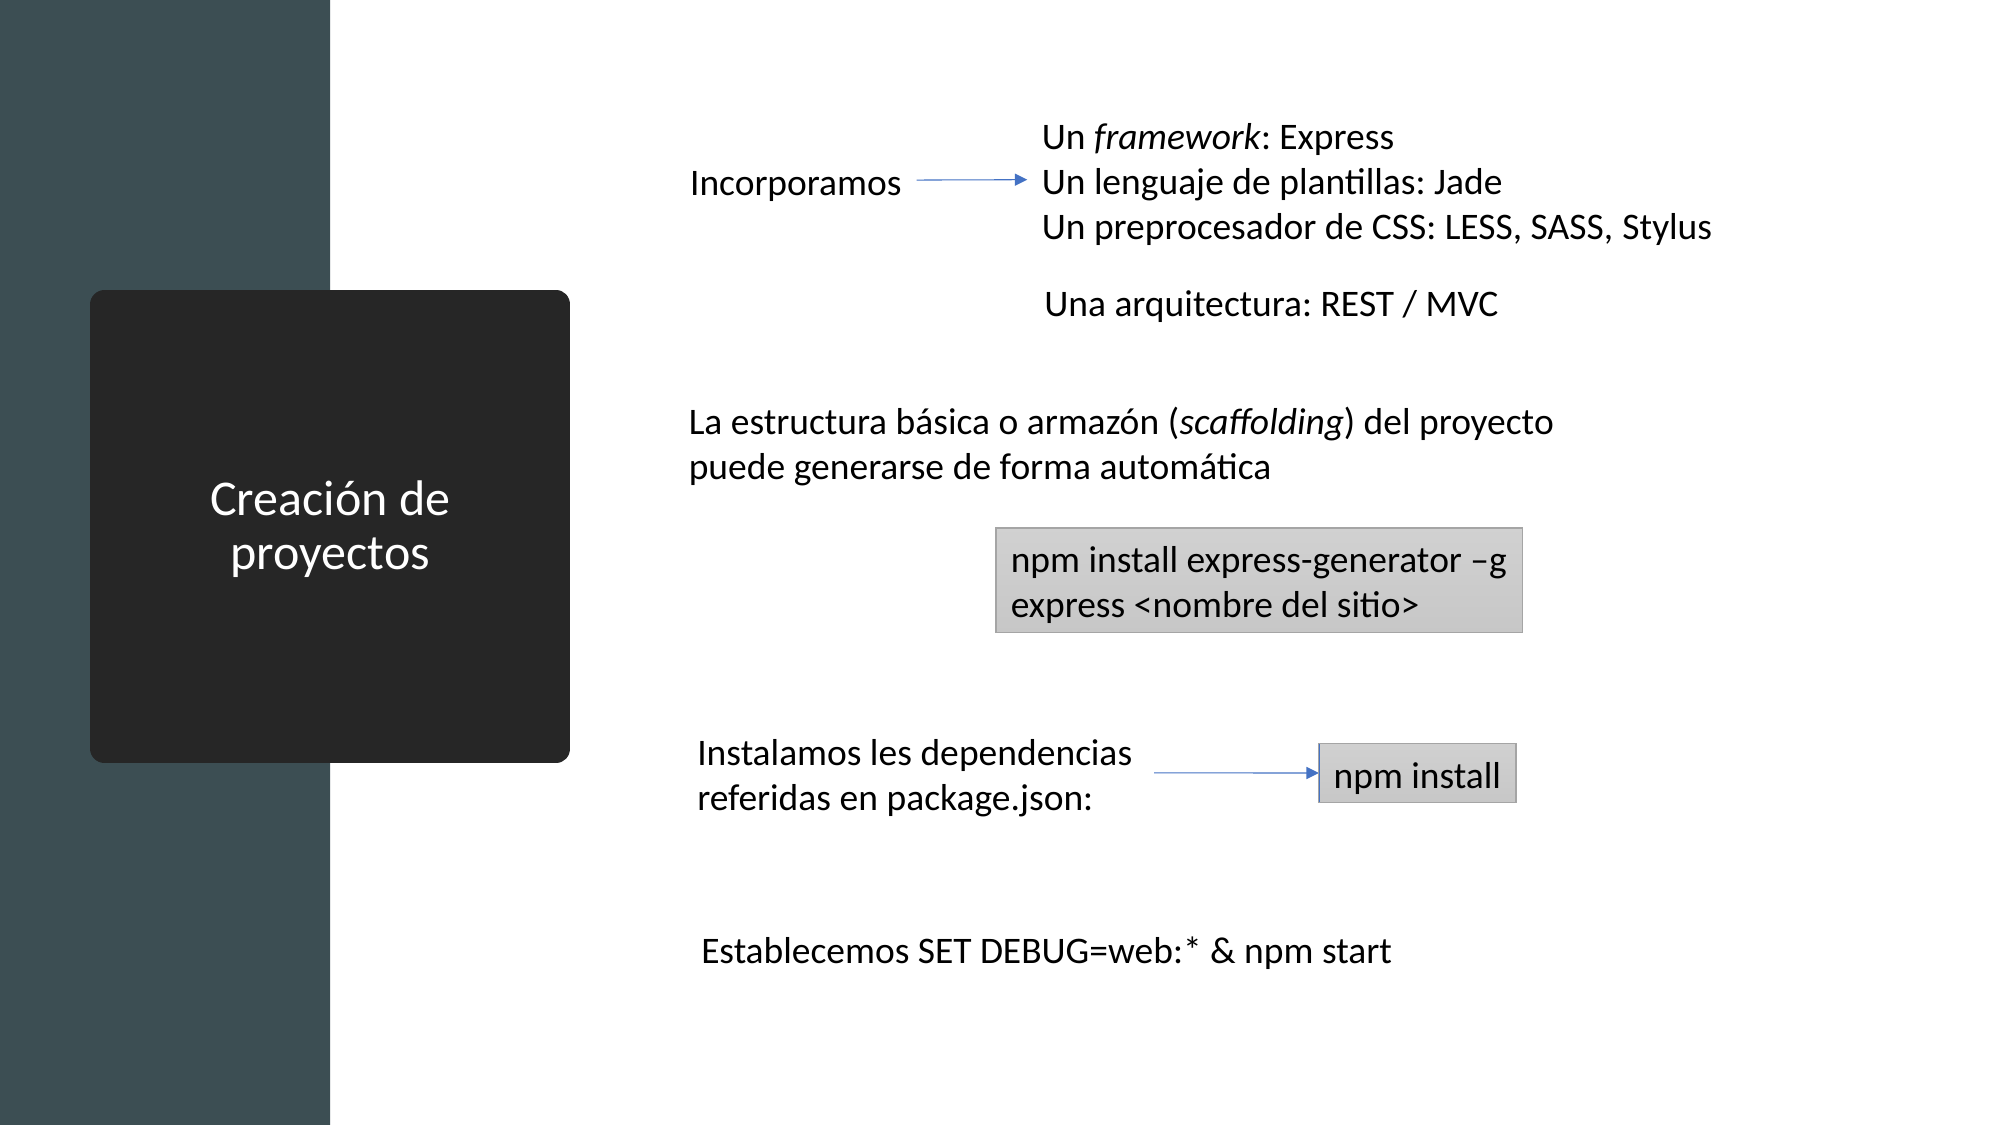

Un framework: Express
Un lenguaje de plantillas: Jade
Un preprocesador de CSS: LESS, SASS, Stylus
Incorporamos
Una arquitectura: REST / MVC
# Creación de proyectos
La estructura básica o armazón (scaffolding) del proyecto puede generarse de forma automática
npm install express-generator –g
express <nombre del sitio>
Instalamos les dependencias referidas en package.json:
npm install
 Establecemos SET DEBUG=web:* & npm start